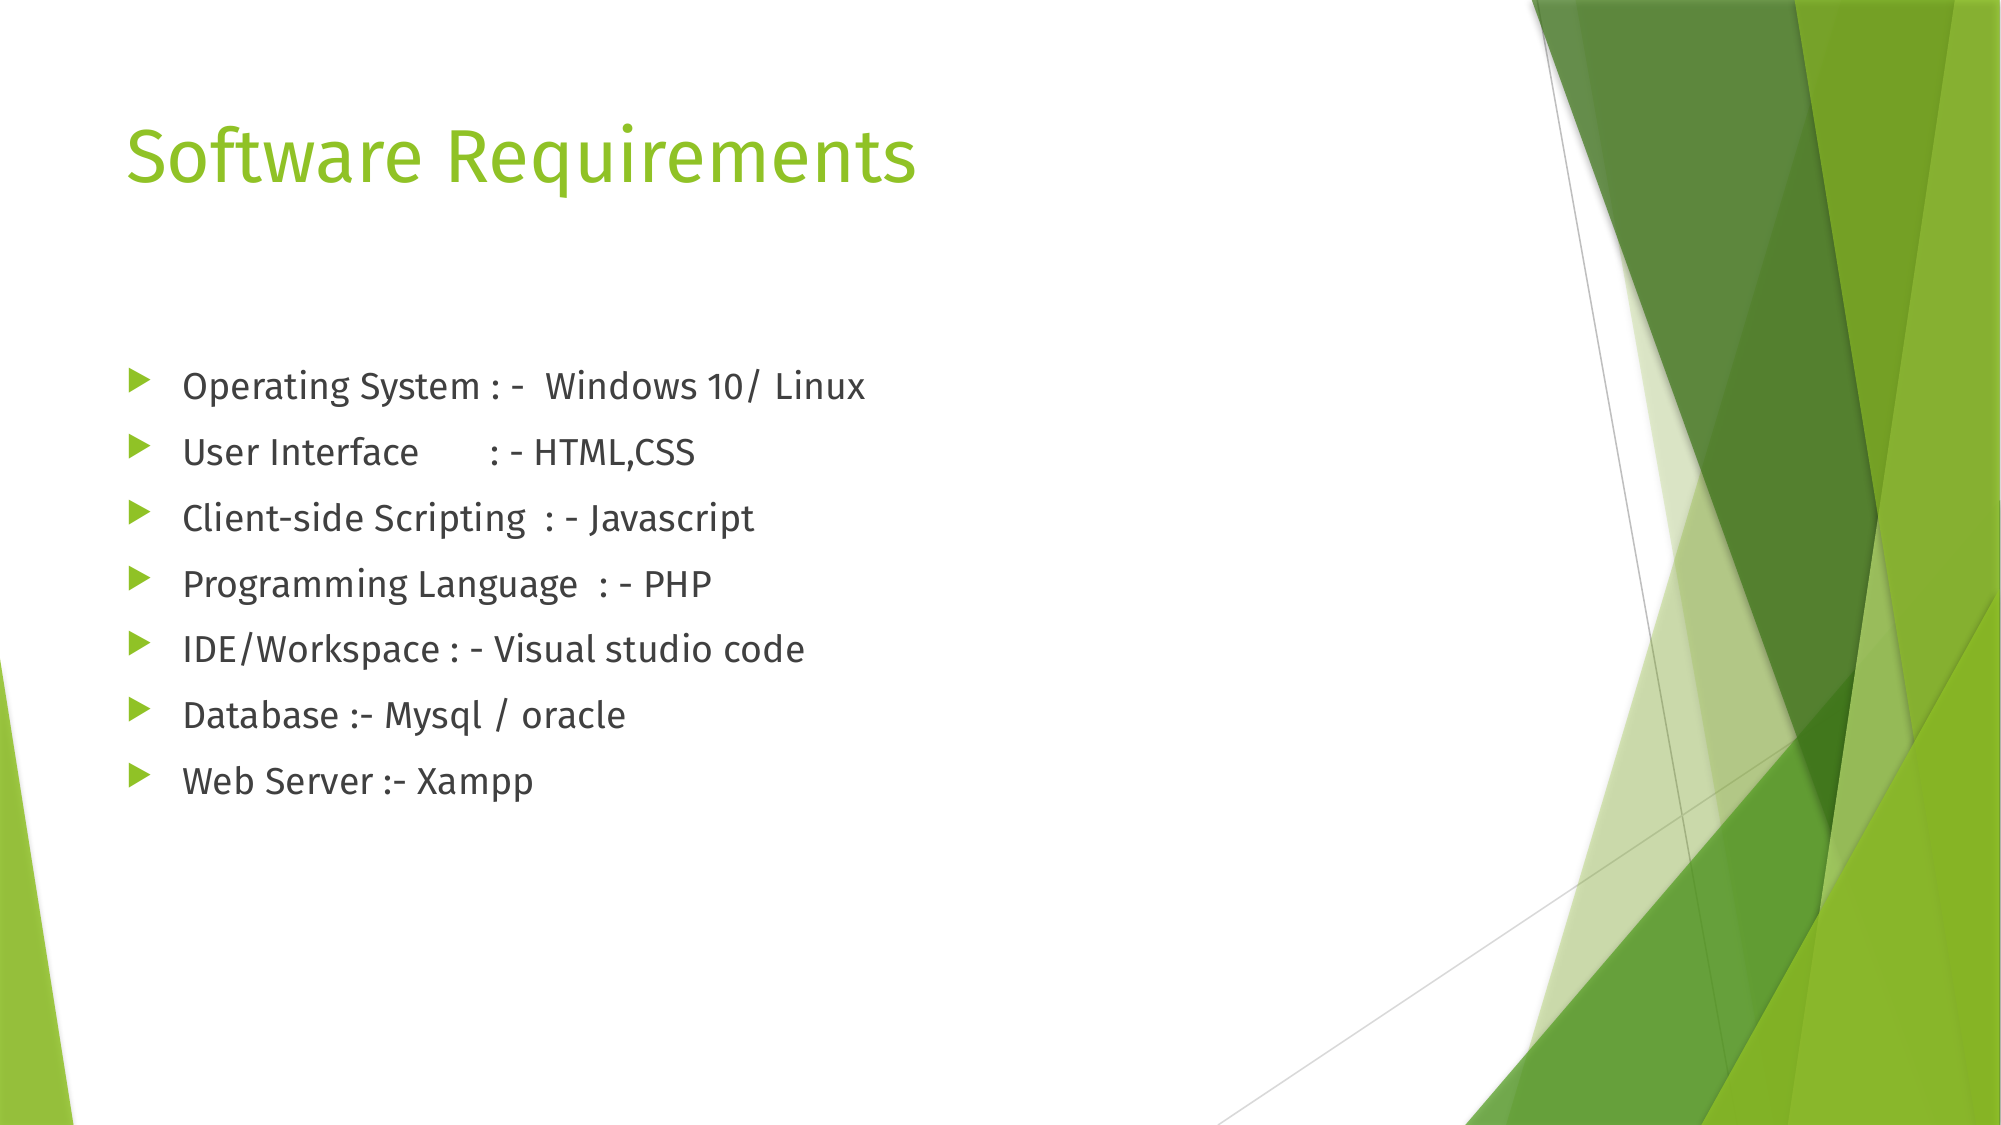

# Software Requirements
Operating System : -  Windows 10/ Linux
User Interface       : - HTML,CSS
Client-side Scripting  : - Javascript
Programming Language  : - PHP
IDE/Workspace : - Visual studio code
Database :- Mysql / oracle
Web Server :- Xampp